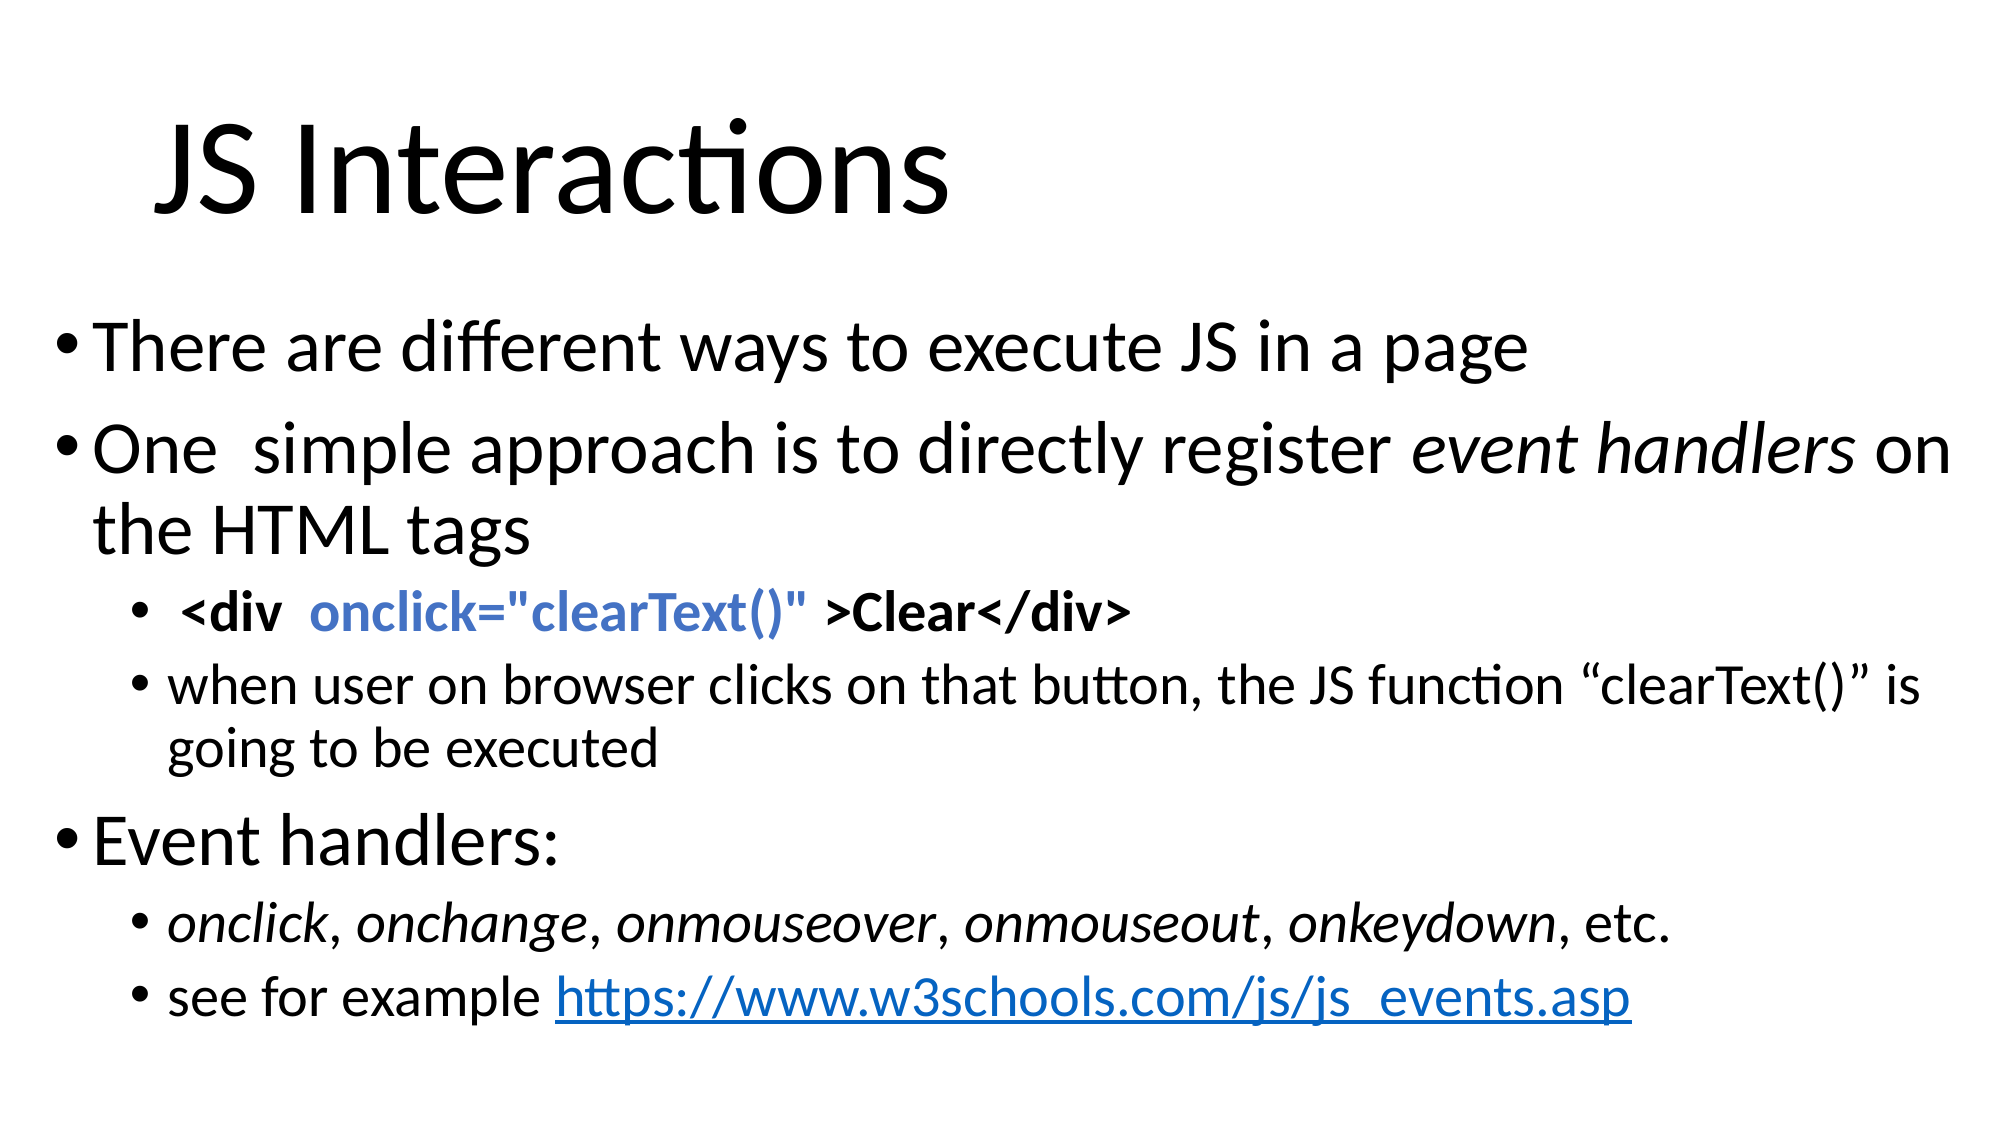

# JS Interactions
There are different ways to execute JS in a page
One  simple approach is to directly register event handlers on the HTML tags
 <div  onclick="clearText()" >Clear</div>
when user on browser clicks on that button, the JS function “clearText()” is going to be executed
Event handlers:
onclick, onchange, onmouseover, onmouseout, onkeydown, etc.
see for example https://www.w3schools.com/js/js_events.asp